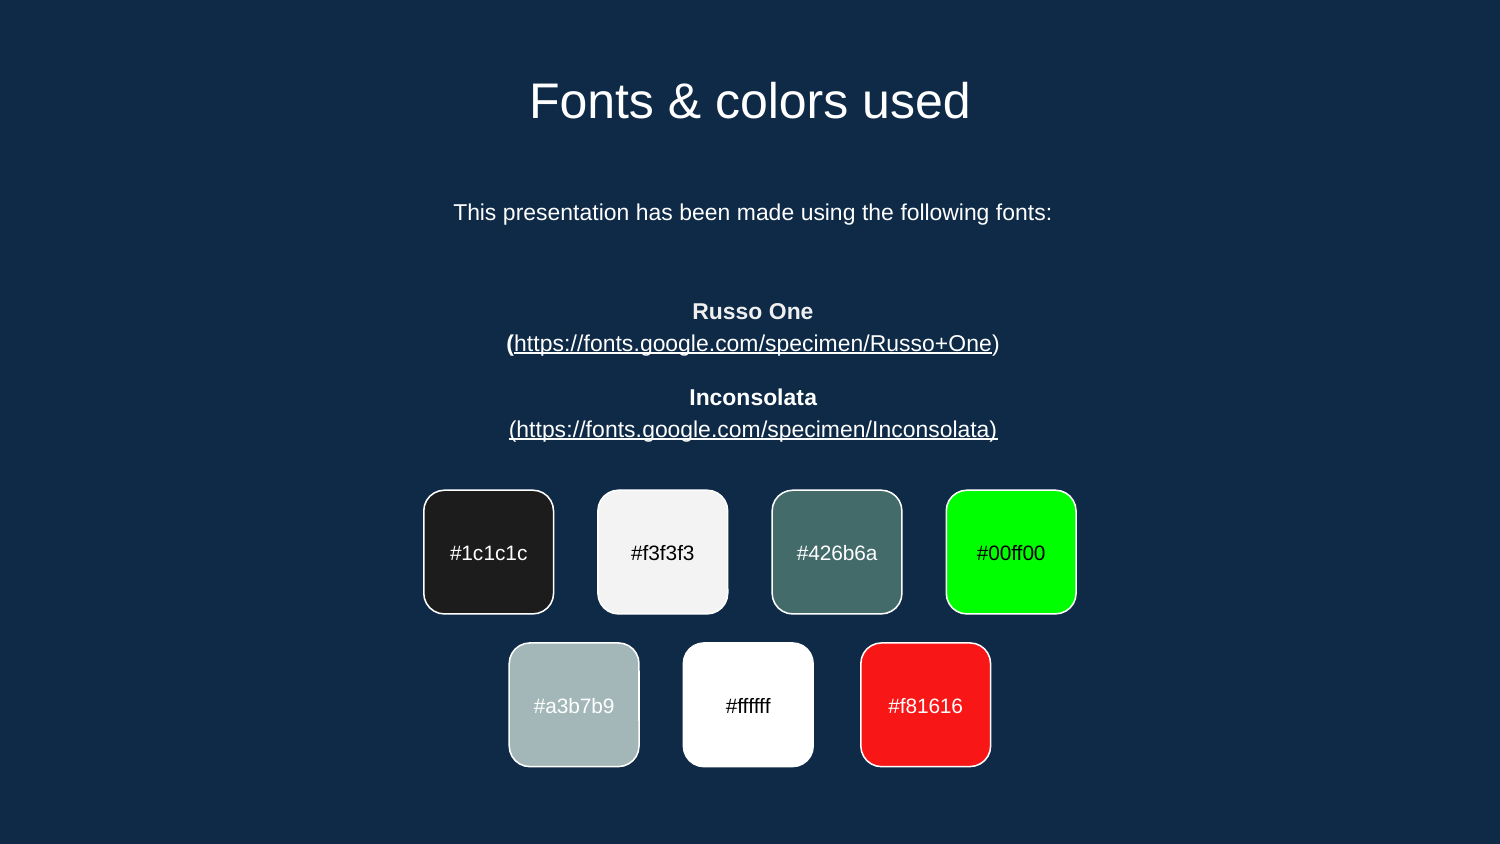

# Fonts & colors used
This presentation has been made using the following fonts:

Russo One
(https://fonts.google.com/specimen/Russo+One)

Inconsolata
(https://fonts.google.com/specimen/Inconsolata)

#1c1c1c
#f3f3f3
#426b6a
#00ff00

#a3b7b9
#ffffff
#f81616